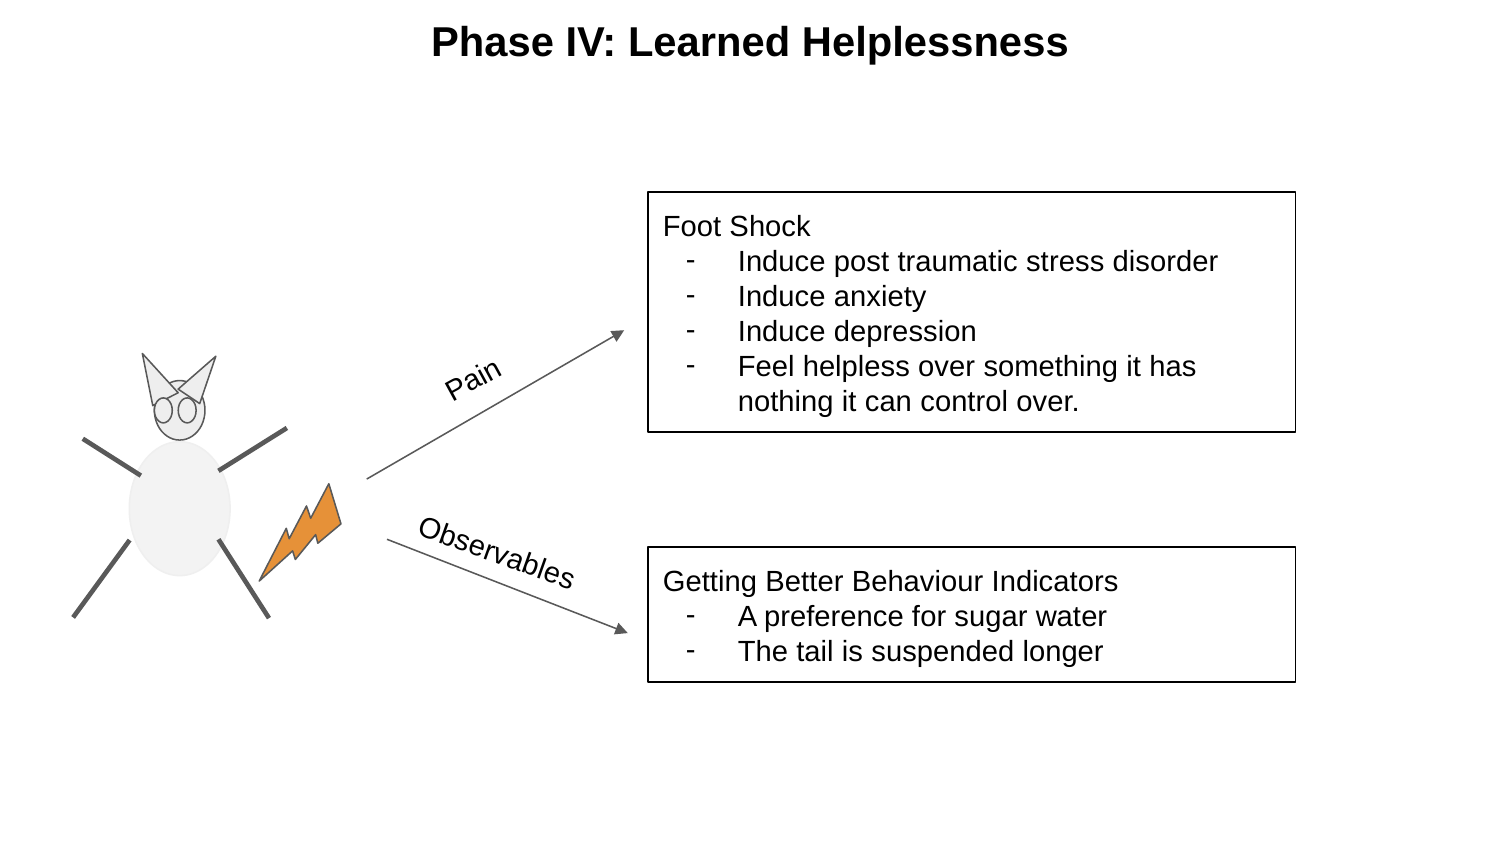

# Phase IV: Learned Helplessness
Foot Shock
Induce post traumatic stress disorder
Induce anxiety
Induce depression
Feel helpless over something it has nothing it can control over.
Pain

Getting Better Behaviour Indicators
A preference for sugar water
The tail is suspended longer
Observables